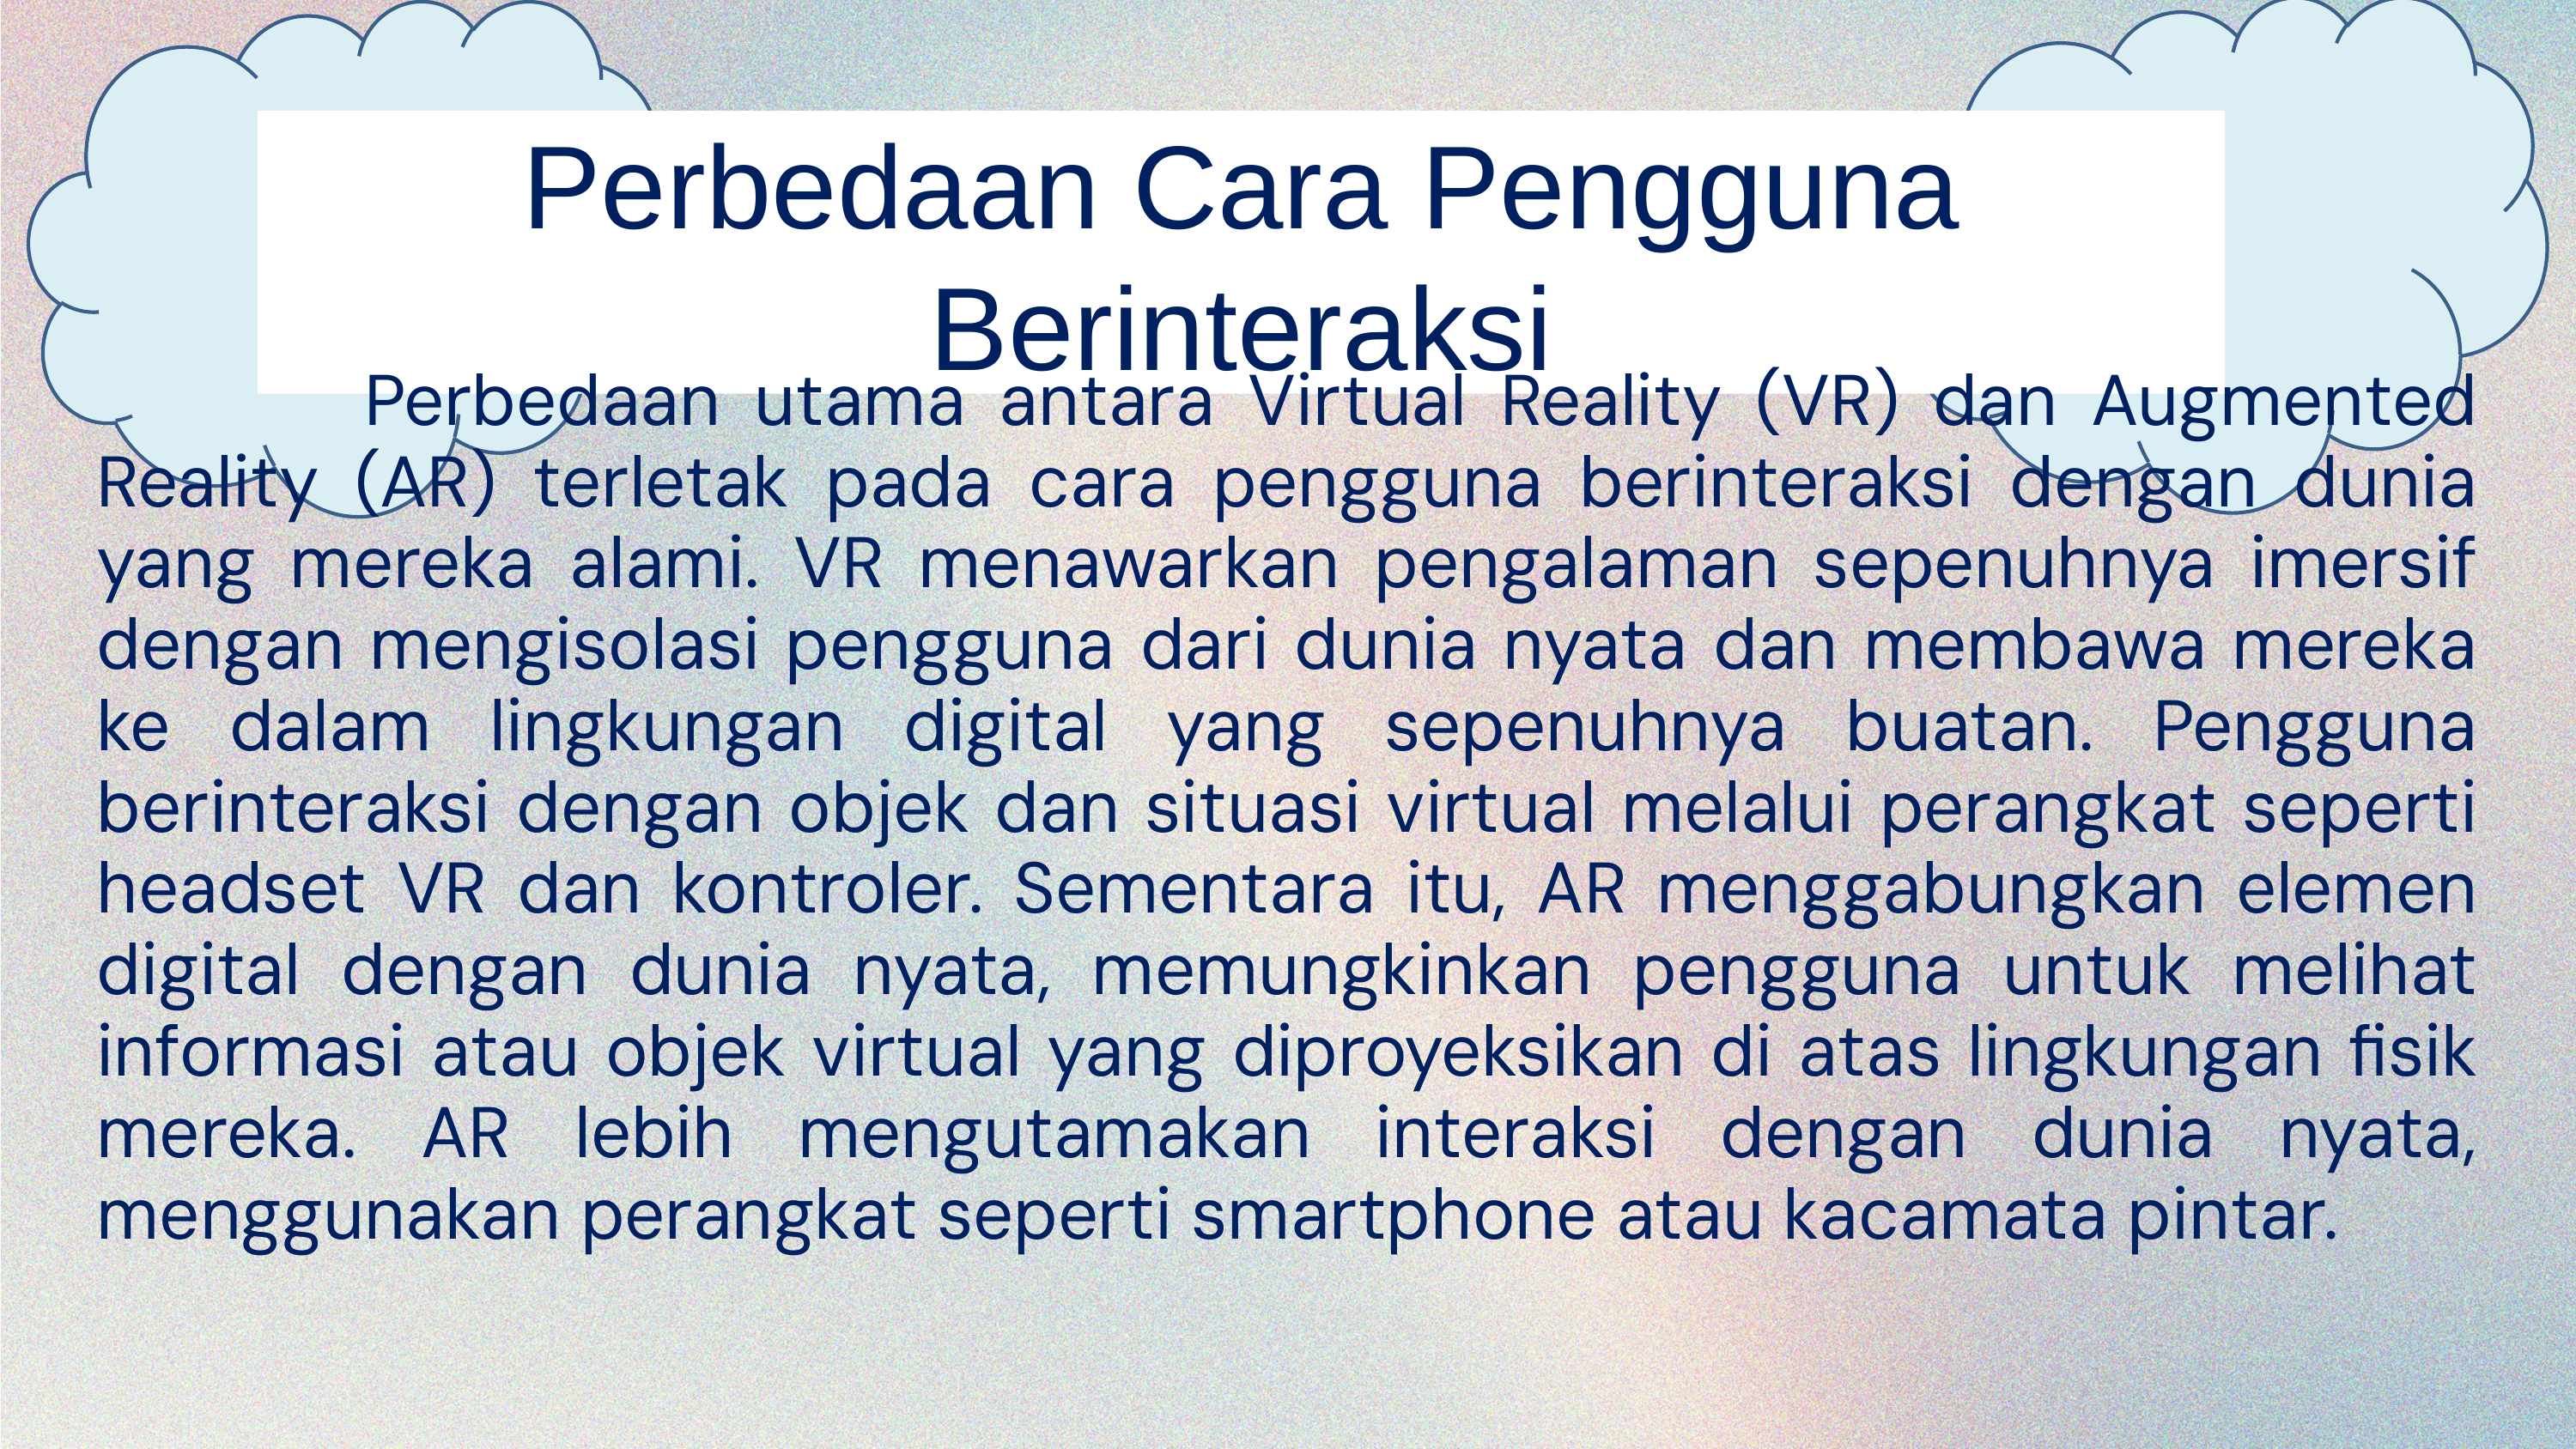

Perbedaan Cara Pengguna Berinteraksi
        Perbedaan utama antara Virtual Reality (VR) dan Augmented Reality (AR) terletak pada cara pengguna berinteraksi dengan dunia yang mereka alami. VR menawarkan pengalaman sepenuhnya imersif dengan mengisolasi pengguna dari dunia nyata dan membawa mereka ke dalam lingkungan digital yang sepenuhnya buatan. Pengguna berinteraksi dengan objek dan situasi virtual melalui perangkat seperti headset VR dan kontroler. Sementara itu, AR menggabungkan elemen digital dengan dunia nyata, memungkinkan pengguna untuk melihat informasi atau objek virtual yang diproyeksikan di atas lingkungan fisik mereka. AR lebih mengutamakan interaksi dengan dunia nyata, menggunakan perangkat seperti smartphone atau kacamata pintar.